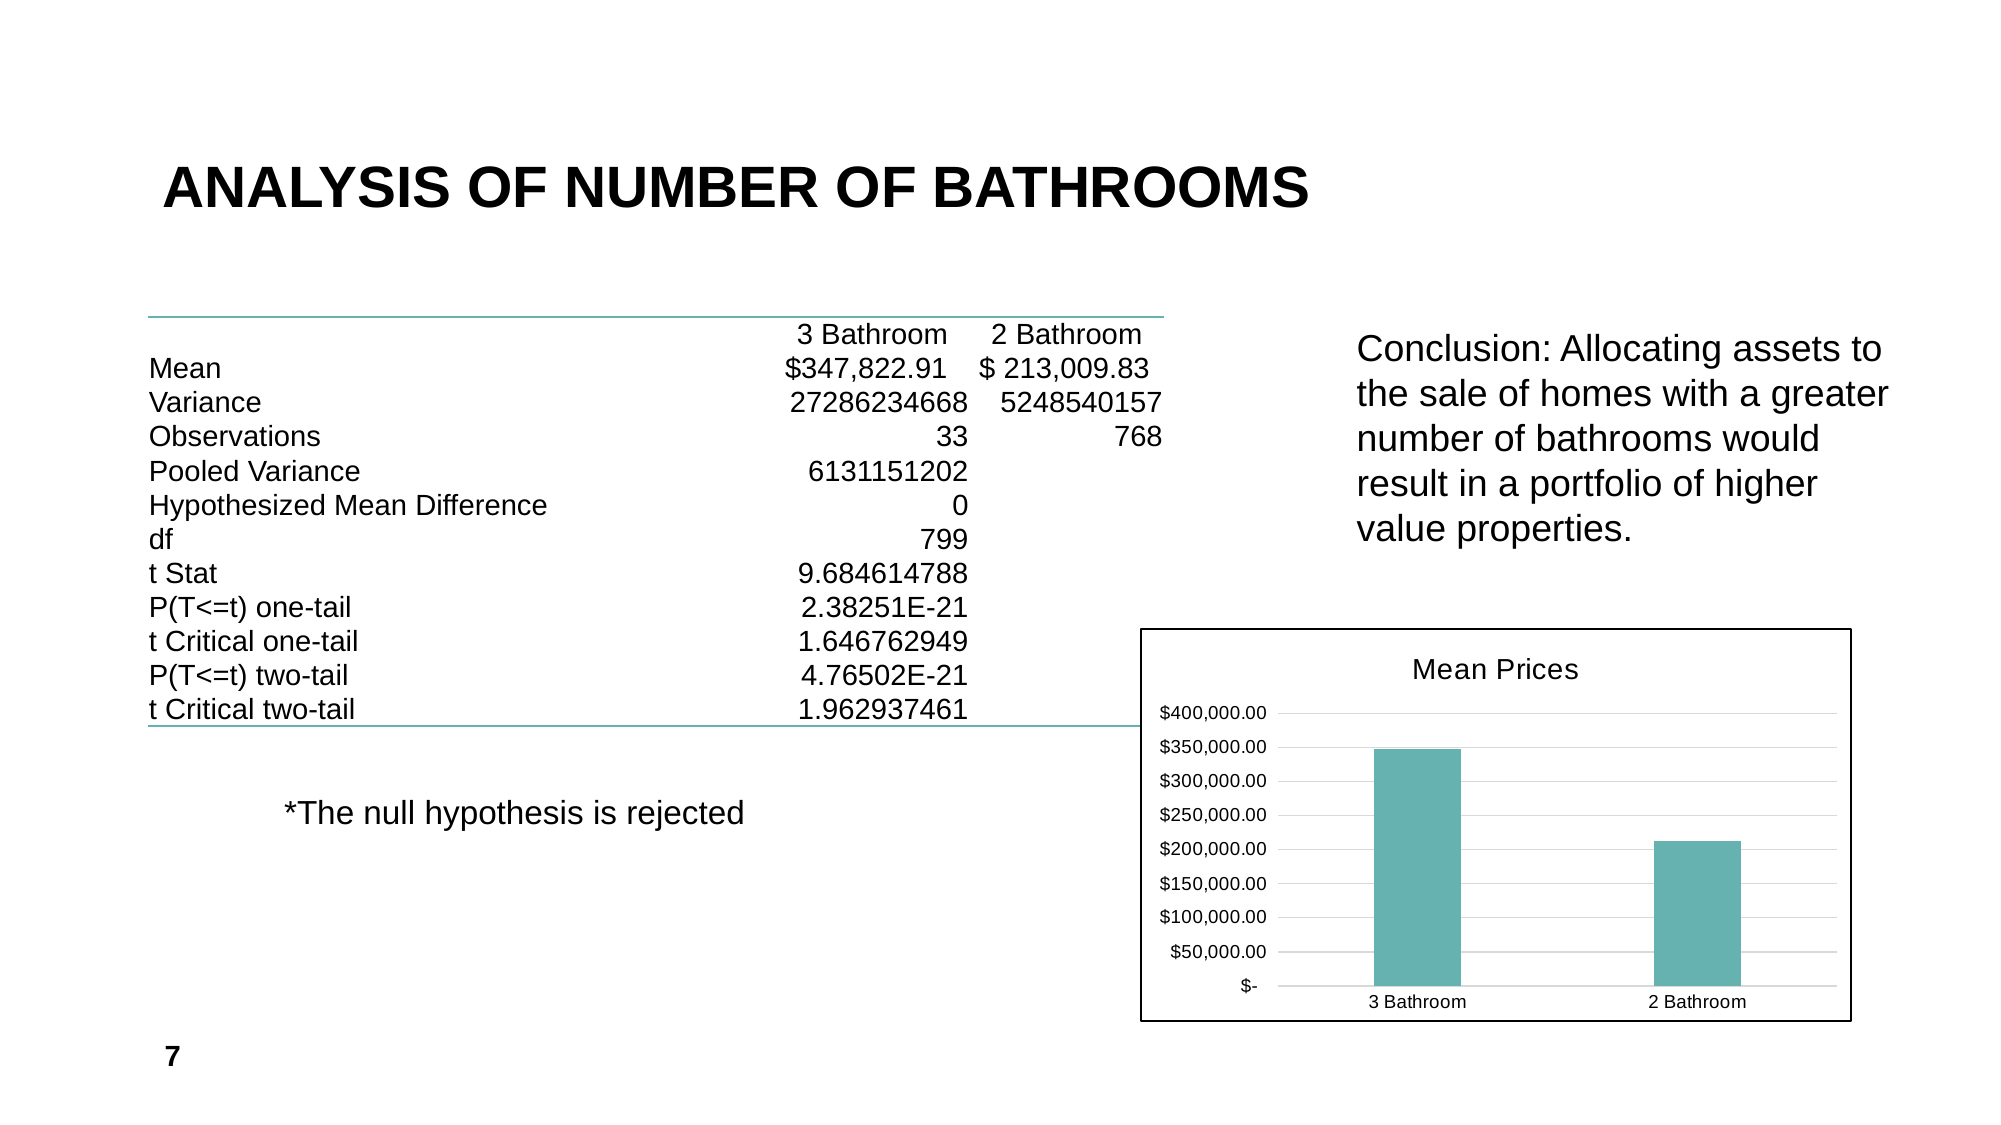

# Analysis of number of bathrooms
|  | 3 Bathroom | 2 Bathroom |
| --- | --- | --- |
| Mean | $347,822.91 | $ 213,009.83 |
| Variance | 27286234668 | 5248540157 |
| Observations | 33 | 768 |
| Pooled Variance | 6131151202 |  |
| Hypothesized Mean Difference | 0 |  |
| df | 799 |  |
| t Stat | 9.684614788 |  |
| P(T<=t) one-tail | 2.38251E-21 |  |
| t Critical one-tail | 1.646762949 |  |
| P(T<=t) two-tail | 4.76502E-21 |  |
| t Critical two-tail | 1.962937461 |  |
Conclusion: Allocating assets to the sale of homes with a greater number of bathrooms would result in a portfolio of higher value properties.

### Chart: Mean Prices

| Category |  |
|---|---|
| 3 Bathroom | 347822.9090909091 |
| 2 Bathroom | 213009.82552083334 |
*The null hypothesis is rejected
7